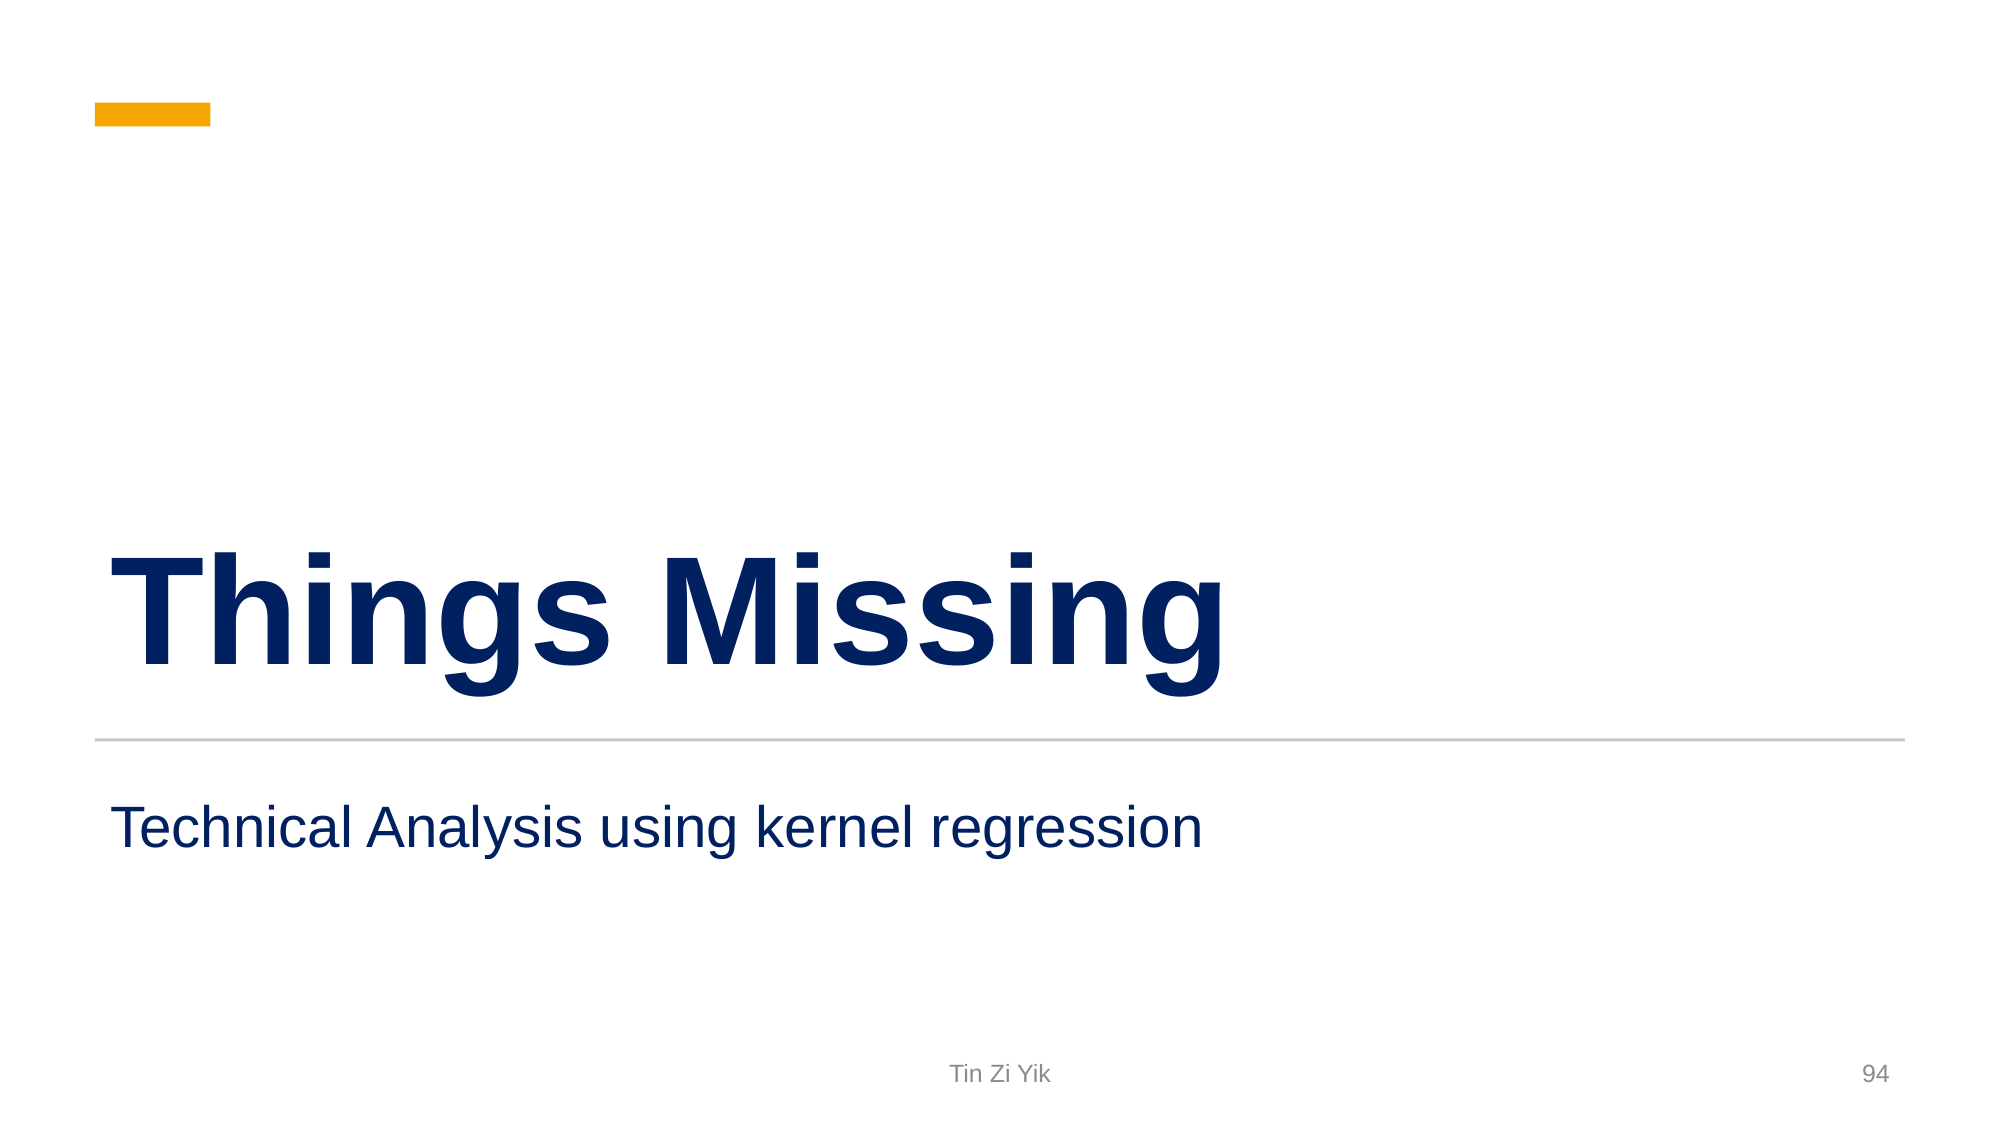

# Things Missing
Technical Analysis using kernel regression
Tin Zi Yik
94